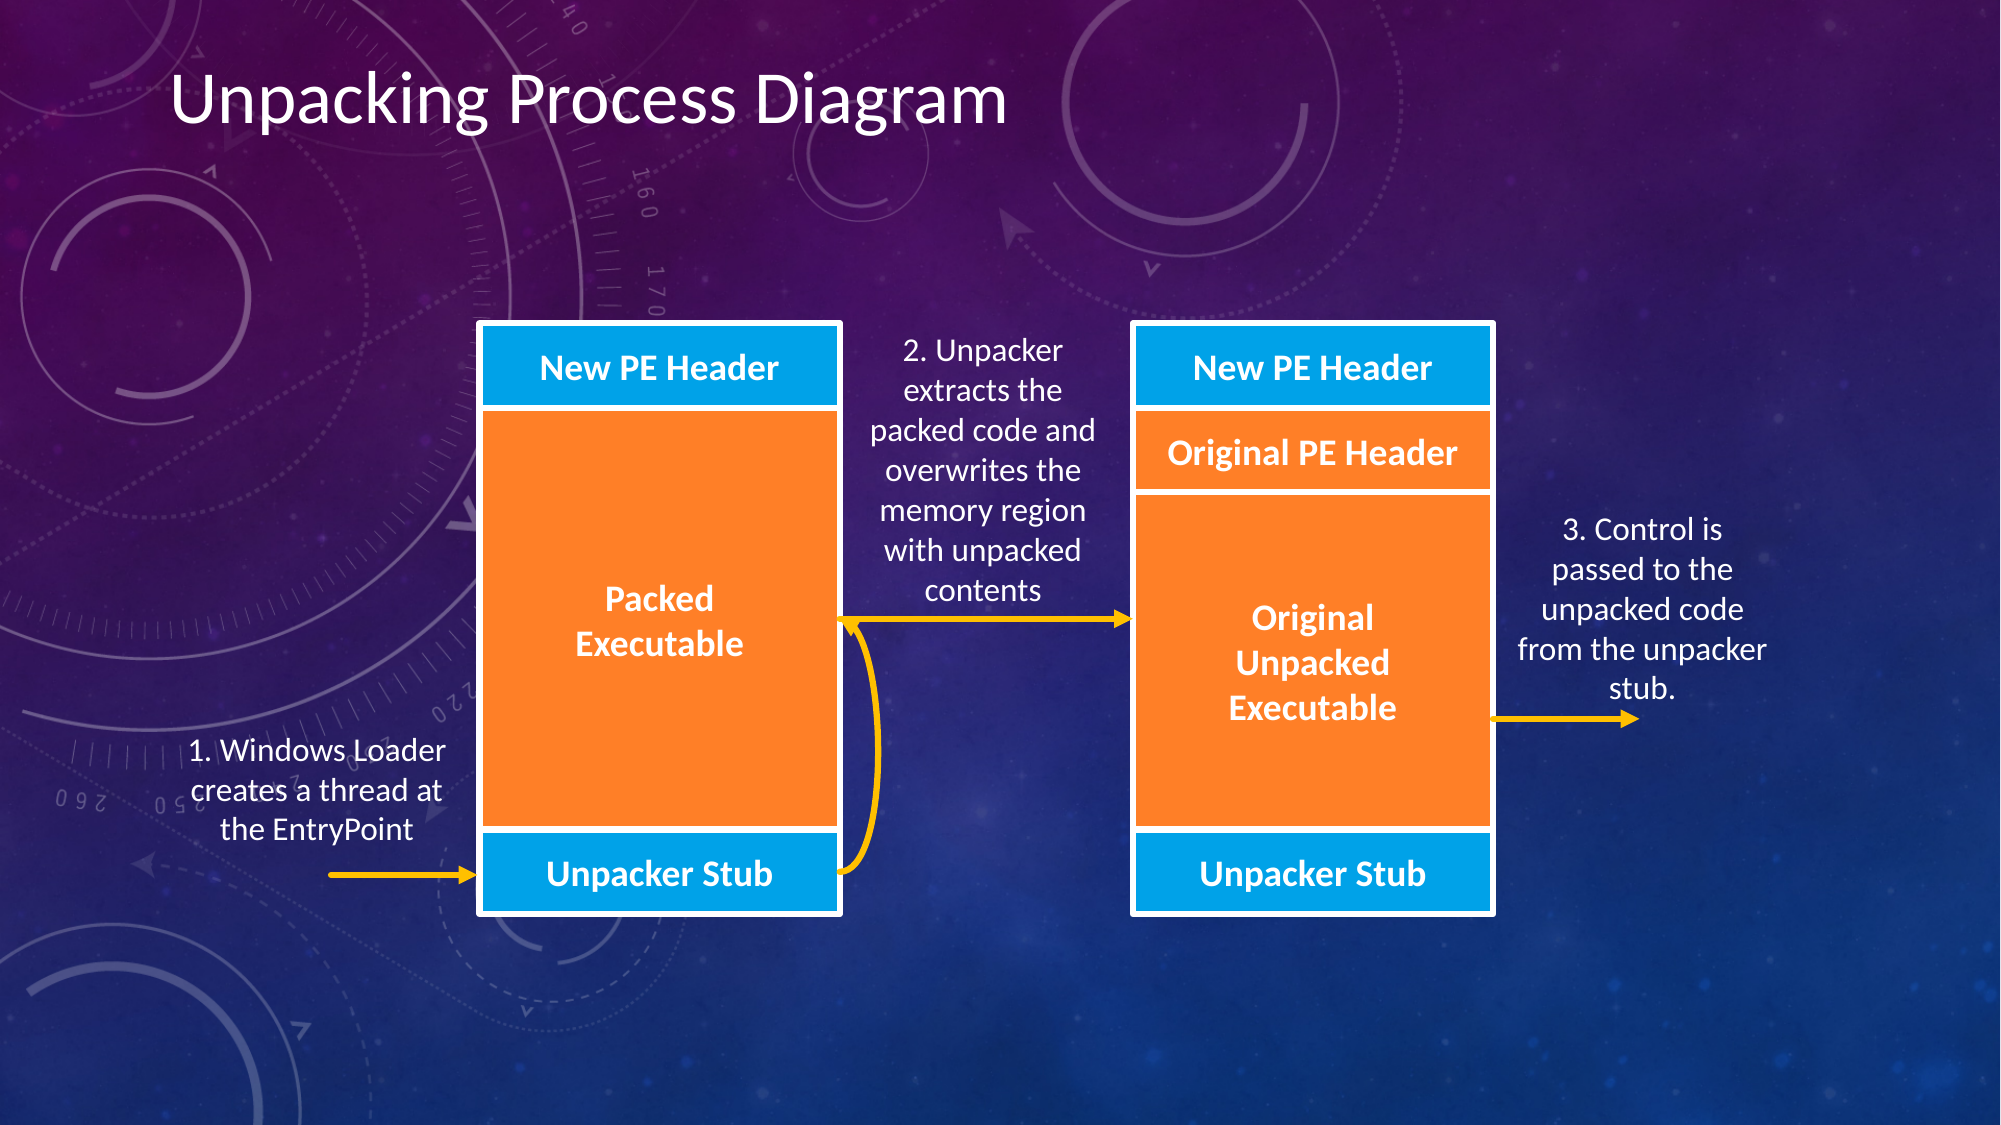

Unpacking Process Diagram
2. Unpacker extracts the packed code and overwrites the memory region with unpacked contents
New PE Header
New PE Header
Packed
Executable
Original PE Header
Original
Unpacked
Executable
3. Control is passed to the unpacked code from the unpacker stub.
1. Windows Loader creates a thread at the EntryPoint
Unpacker Stub
Unpacker Stub